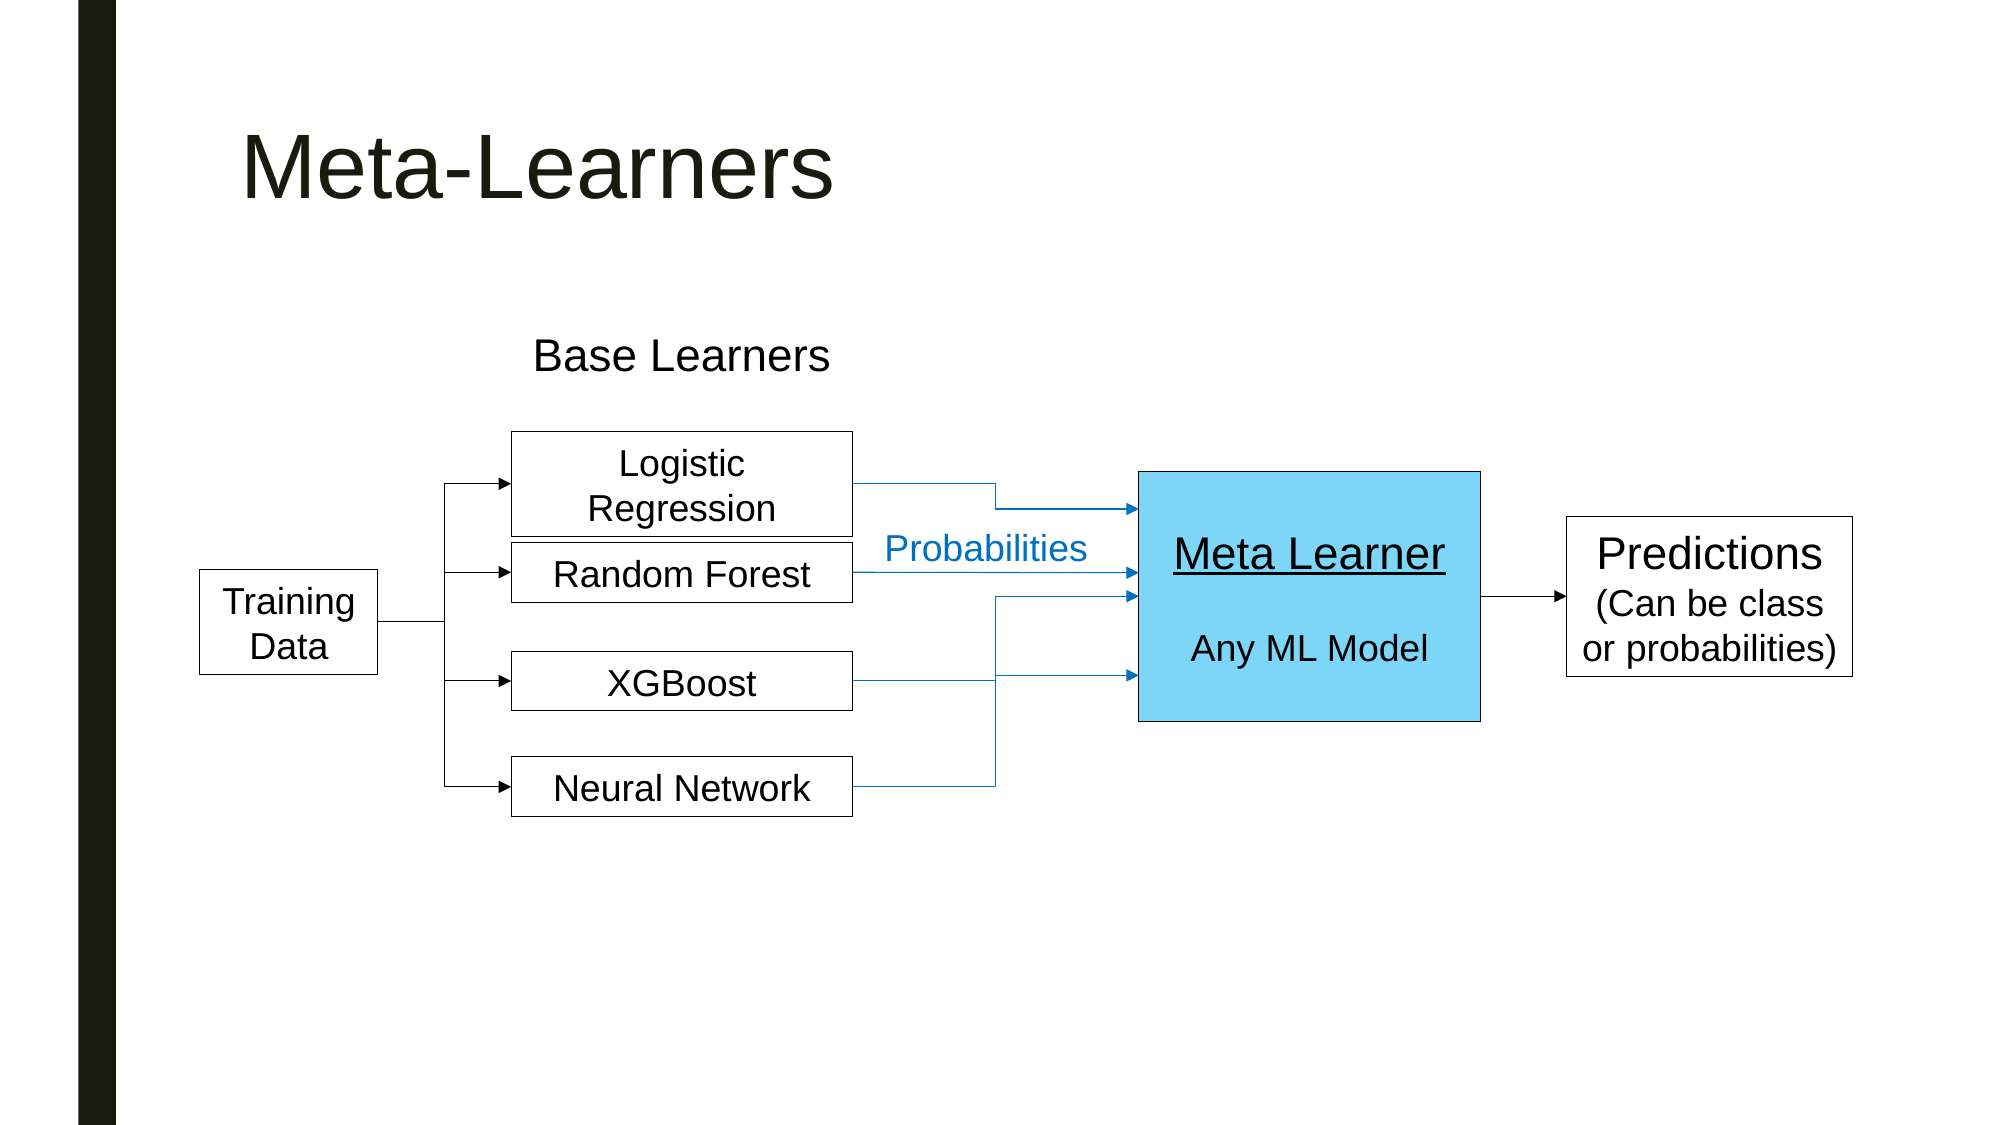

# Meta-Learners
Base Learners
Logistic Regression

Meta Learner

Any ML Model

Probabilities
Predictions
(Can be class or probabilities)
Random Forest
Training
Data
XGBoost
Neural Network